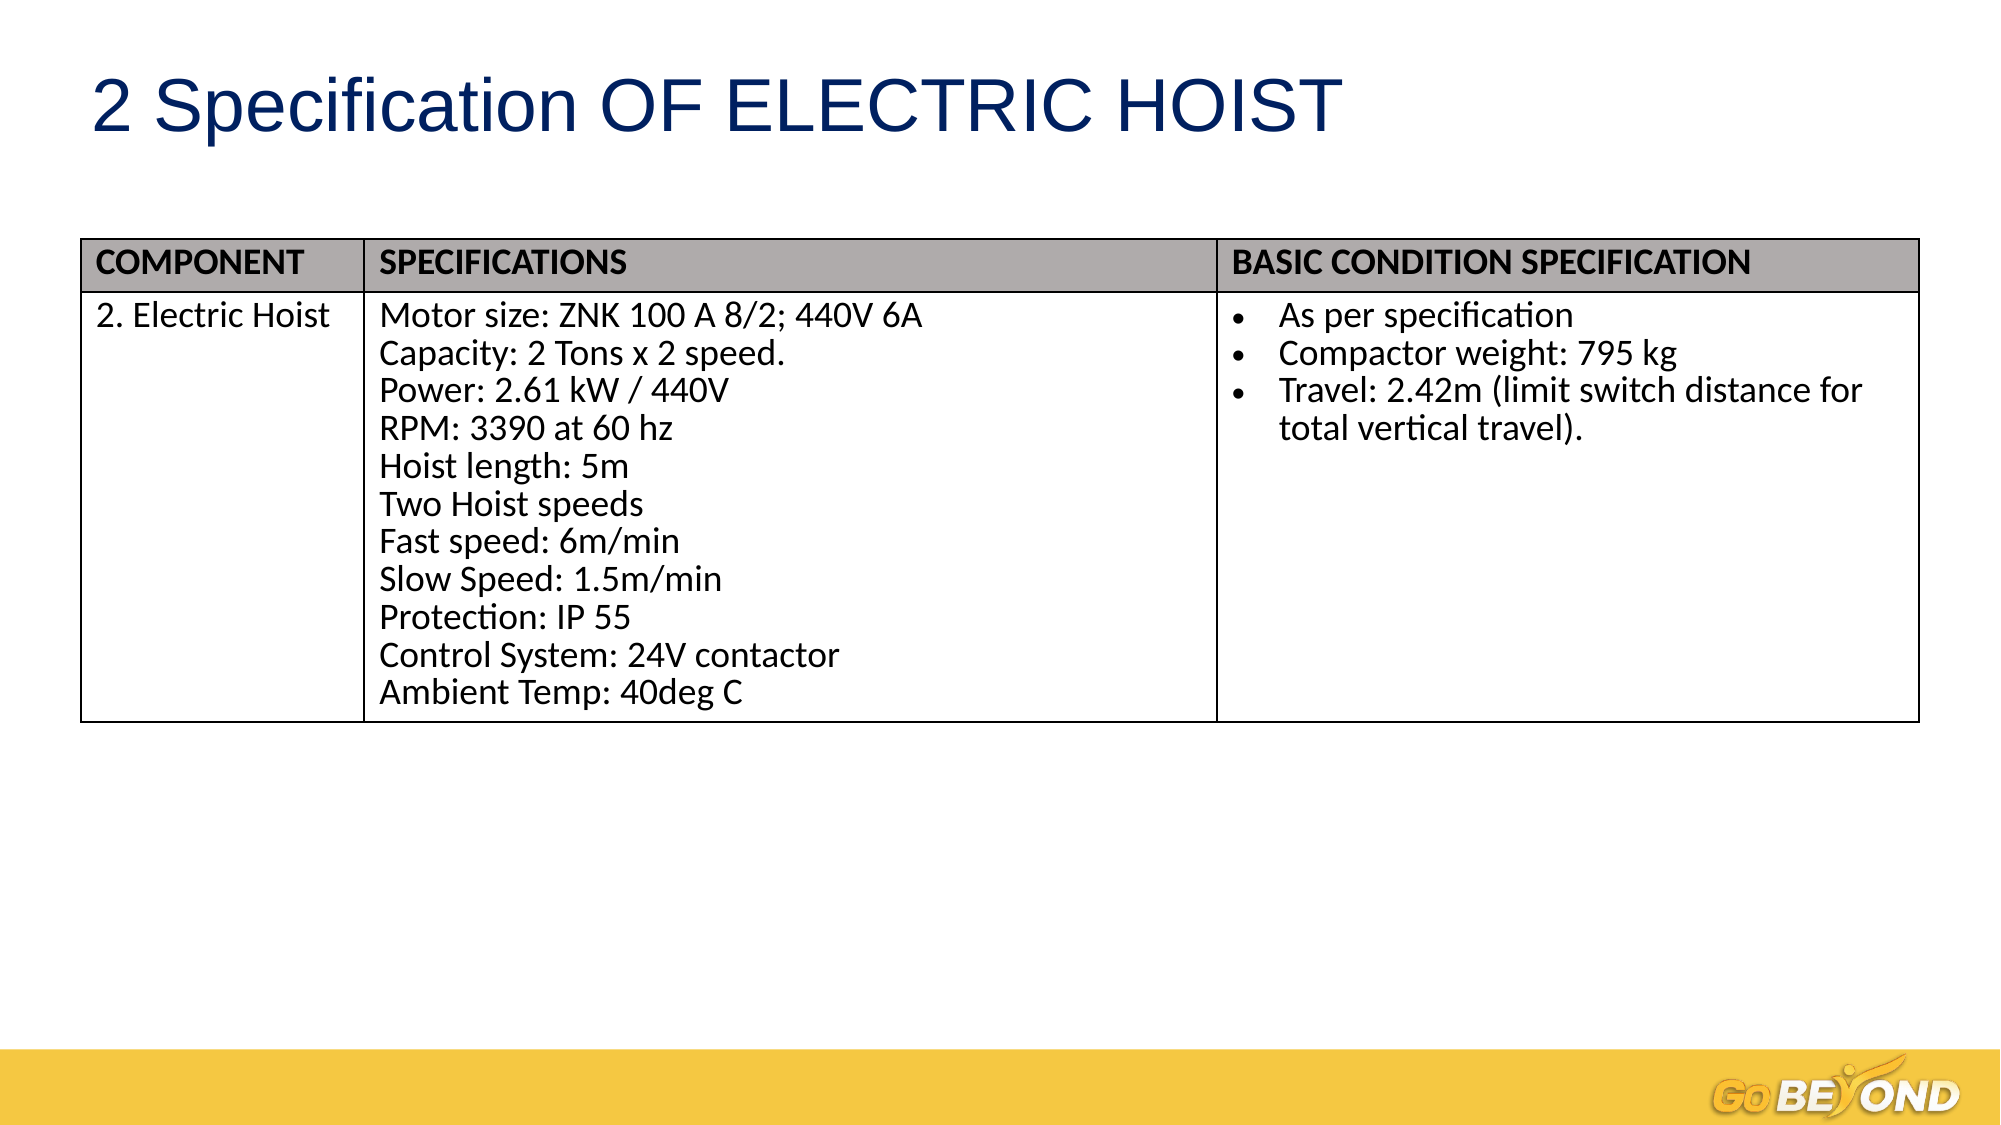

2 Specification OF ELECTRIC HOIST
| COMPONENT | SPECIFICATIONS | BASIC CONDITION SPECIFICATION |
| --- | --- | --- |
| 2. Electric Hoist | Motor size: ZNK 100 A 8/2; 440V 6A Capacity: 2 Tons x 2 speed. Power: 2.61 kW / 440V RPM: 3390 at 60 hz Hoist length: 5m Two Hoist speeds Fast speed: 6m/min Slow Speed: 1.5m/min Protection: IP 55 Control System: 24V contactor Ambient Temp: 40deg C | As per specification Compactor weight: 795 kg Travel: 2.42m (limit switch distance for total vertical travel). |